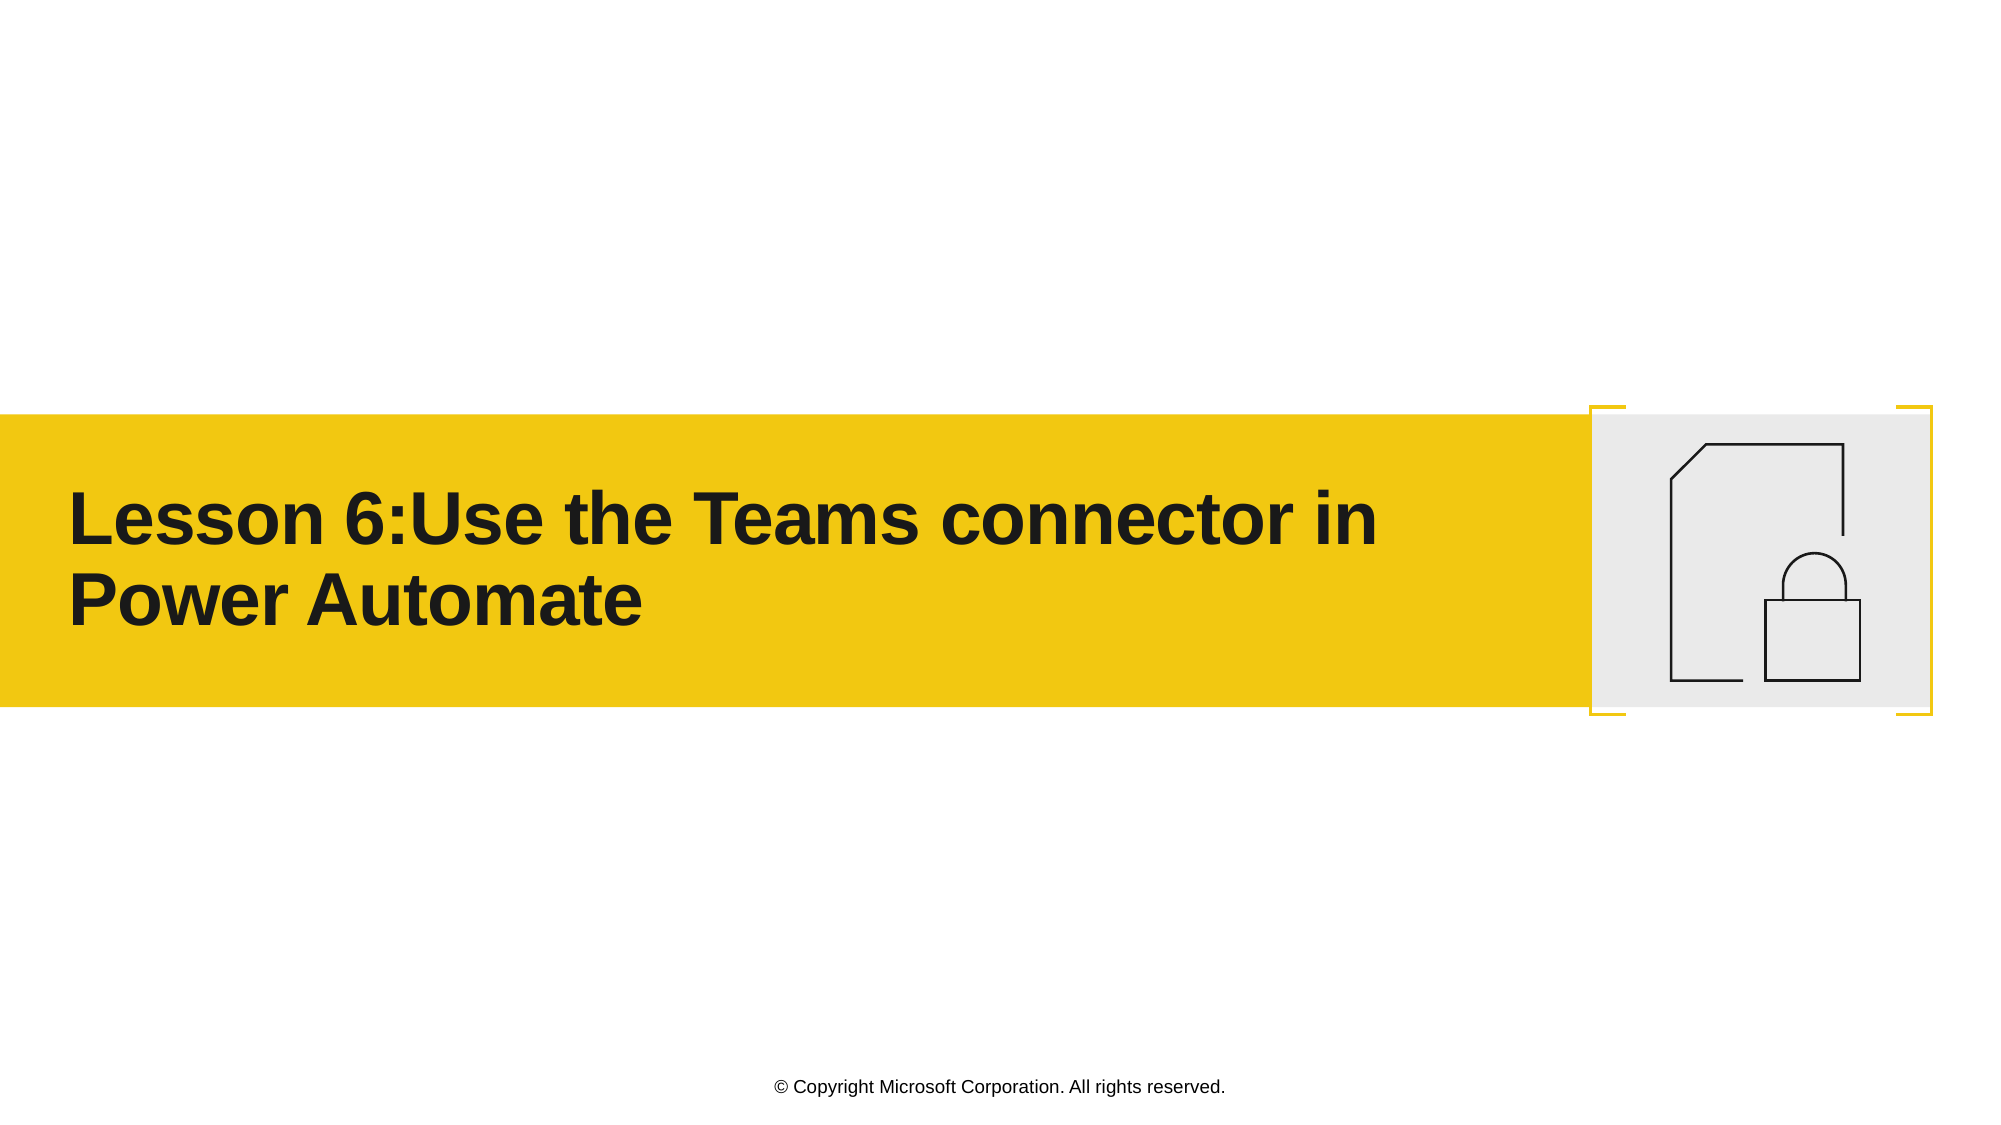

# Lesson 6:Use the Teams connector in Power Automate